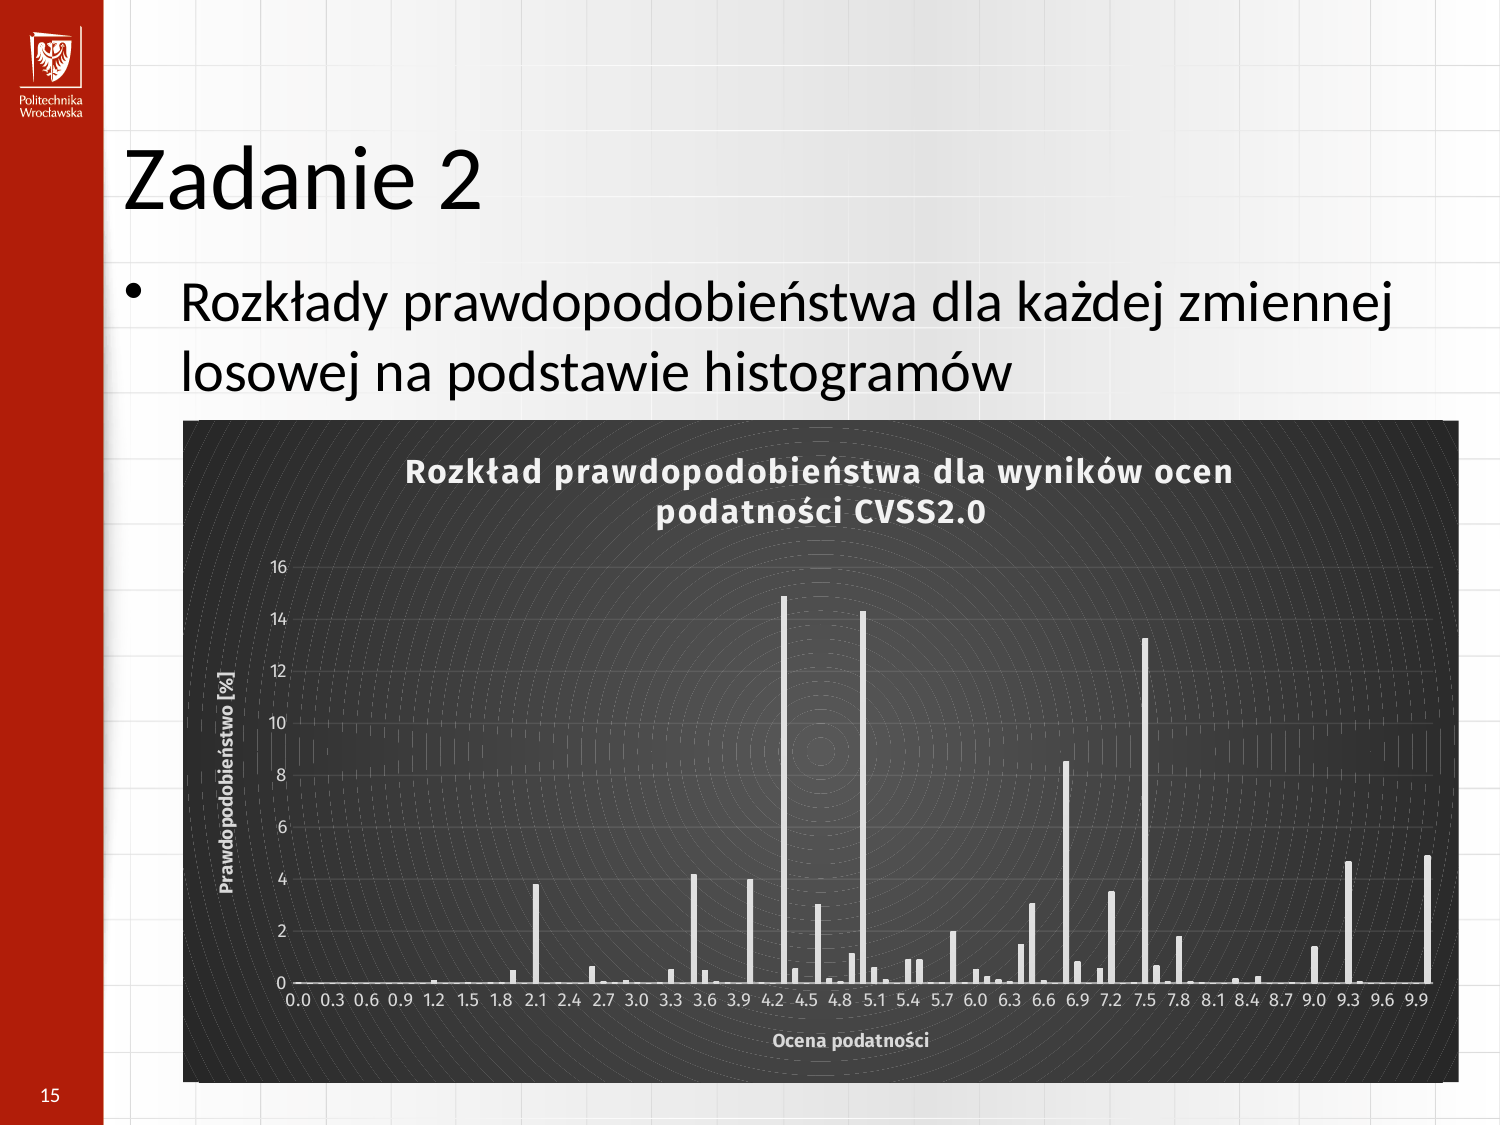

Zadanie 2
Rozkłady prawdopodobieństwa dla każdej zmiennej losowej na podstawie histogramów

### Chart: Rozkład prawdopodobieństwa dla wyników ocen podatności CVSS2.0

| Category |  |
|---|---|
| 0.0 | 0.012214757648103937 |
| 0.1 | 0.0 |
| 0.2 | 0.0 |
| 0.3 | 0.0 |
| 0.4 | 0.0 |
| 0.5 | 0.0 |
| 0.6 | 0.0 |
| 0.7 | 0.0 |
| 0.8 | 0.0 |
| 0.9 | 0.0 |
| 1.0 | 0.004996946310587974 |
| 1.1 | 0.0 |
| 1.2 | 0.0960524124146355 |
| 1.3 | 0.0011104325134639942 |
| 1.4 | 0.0027760812836599854 |
| 1.5 | 0.0194325689856199 |
| 1.6 | 0.0 |
| 1.7 | 0.04108600299816779 |
| 1.8 | 0.009993892621175948 |
| 1.9 | 0.49081117095108545 |
| 2.0 | 0.0 |
| 2.1 | 3.779357059574704 |
| 2.2 | 0.0 |
| 2.3 | 0.028316029093331852 |
| 2.4 | 0.006107378824051968 |
| 2.5 | 0.0 |
| 2.6 | 0.6368330464716008 |
| 2.7 | 0.06218422075398367 |
| 2.8 | 0.007773027594247959 |
| 2.9 | 0.11770584642718337 |
| 3.0 | 0.007773027594247959 |
| 3.1 | 0.0 |
| 3.2 | 0.020543001499083894 |
| 3.3 | 0.5096885236799733 |
| 3.4 | 0.0005552162567319971 |
| 3.5 | 4.169674088057299 |
| 3.6 | 0.4808172783299095 |
| 3.7 | 0.08217200599633558 |
| 3.8 | 0.008328243850979956 |
| 3.9 | 0.0 |
| 4.0 | 3.9936705346732557 |
| 4.1 | 0.028316029093331852 |
| 4.2 | 0.0 |
| 4.3 | 14.880906112930987 |
| 4.4 | 0.572427960690689 |
| 4.5 | 0.0 |
| 4.6 | 3.0098273277441563 |
| 4.7 | 0.18821831103214703 |
| 4.8 | 0.04996946310587974 |
| 4.9 | 1.134862028760202 |
| 5.0 | 14.311254233523957 |
| 5.1 | 0.5924157459330409 |
| 5.2 | 0.15879184942535118 |
| 5.3 | 0.0005552162567319971 |
| 5.4 | 0.8955638221087114 |
| 5.5 | 0.9144411748375993 |
| 5.6 | 0.030536894120259842 |
| 5.7 | 0.031092110376991836 |
| 5.8 | 1.9848981178168899 |
| 5.9 | 0.007217811337515962 |
| 6.0 | 0.5418910665704292 |
| 6.1 | 0.2487368830159347 |
| 6.2 | 0.1338071178724113 |
| 6.3 | 0.08106157348287157 |
| 6.4 | 1.4935317306090723 |
| 6.5 | 3.067014602187552 |
| 6.6 | 0.10937760257620344 |
| 6.7 | 0.0027760812836599854 |
| 6.8 | 8.54866470490256 |
| 6.9 | 0.8350452501249236 |
| 7.0 | 0.004996946310587974 |
| 7.1 | 0.5757592582310811 |
| 7.2 | 3.5411692854366774 |
| 7.3 | 0.004441730053855977 |
| 7.4 | 0.016101271445227917 |
| 7.5 | 13.249125534395647 |
| 7.6 | 0.6929098884015324 |
| 7.7 | 0.057187274443395705 |
| 7.8 | 1.7855754816501028 |
| 7.9 | 0.04774859807895175 |
| 8.0 | 0.019987785242351896 |
| 8.1 | 0.0 |
| 8.2 | 0.0027760812836599854 |
| 8.3 | 0.17933485092443507 |
| 8.4 | 0.0 |
| 8.5 | 0.2687246682582866 |
| 8.6 | 0.0 |
| 8.7 | 0.003331297540391983 |
| 8.8 | 0.025539947809671868 |
| 8.9 | 0.0 |
| 9.0 | 1.3947032369107766 |
| 9.1 | 0.0 |
| 9.2 | 0.0 |
| 9.3 | 4.688801288101716 |
| 9.4 | 0.06829159957803564 |
| 9.5 | 0.0 |
| 9.6 | 0.0 |
| 9.7 | 0.006107378824051968 |
| 9.8 | 0.0 |
| 9.9 | 0.0 |
| 10.0 | 4.924212980956082 |